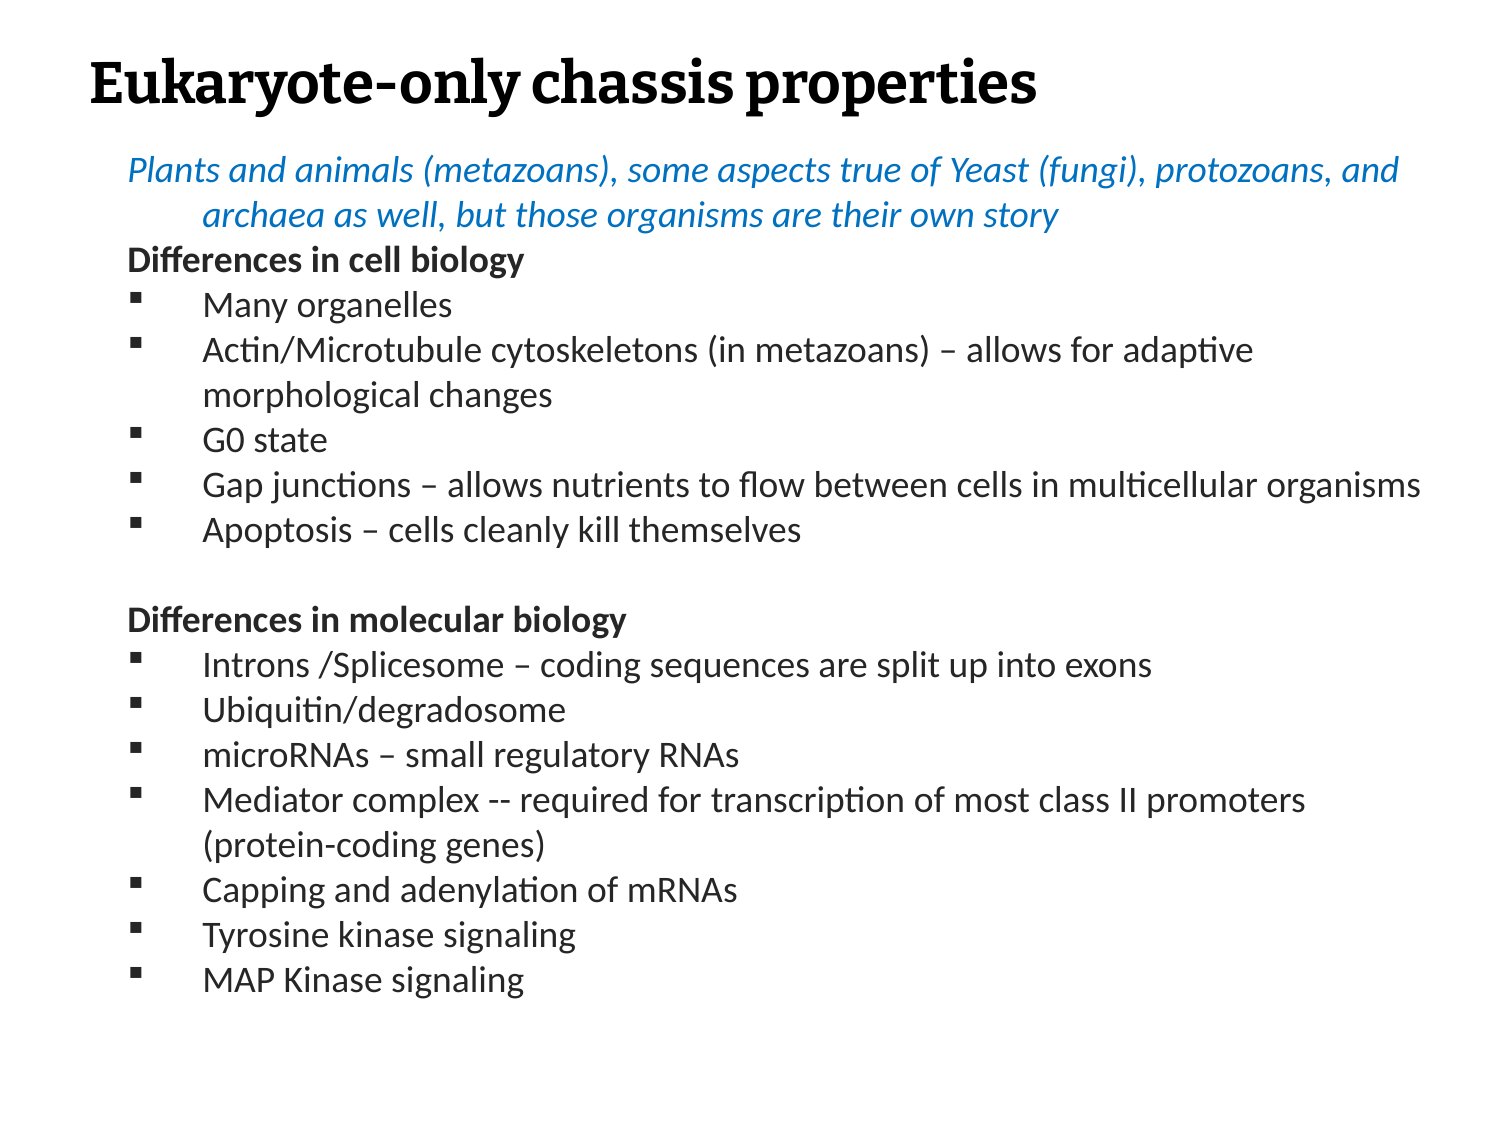

Eukaryote-only chassis properties
Plants and animals (metazoans), some aspects true of Yeast (fungi), protozoans, and archaea as well, but those organisms are their own story
Differences in cell biology
Many organelles
Actin/Microtubule cytoskeletons (in metazoans) – allows for adaptive morphological changes
G0 state
Gap junctions – allows nutrients to flow between cells in multicellular organisms
Apoptosis – cells cleanly kill themselves

Differences in molecular biology
Introns /Splicesome – coding sequences are split up into exons
Ubiquitin/degradosome
microRNAs – small regulatory RNAs
Mediator complex -- required for transcription of most class II promoters (protein-coding genes)
Capping and adenylation of mRNAs
Tyrosine kinase signaling
MAP Kinase signaling